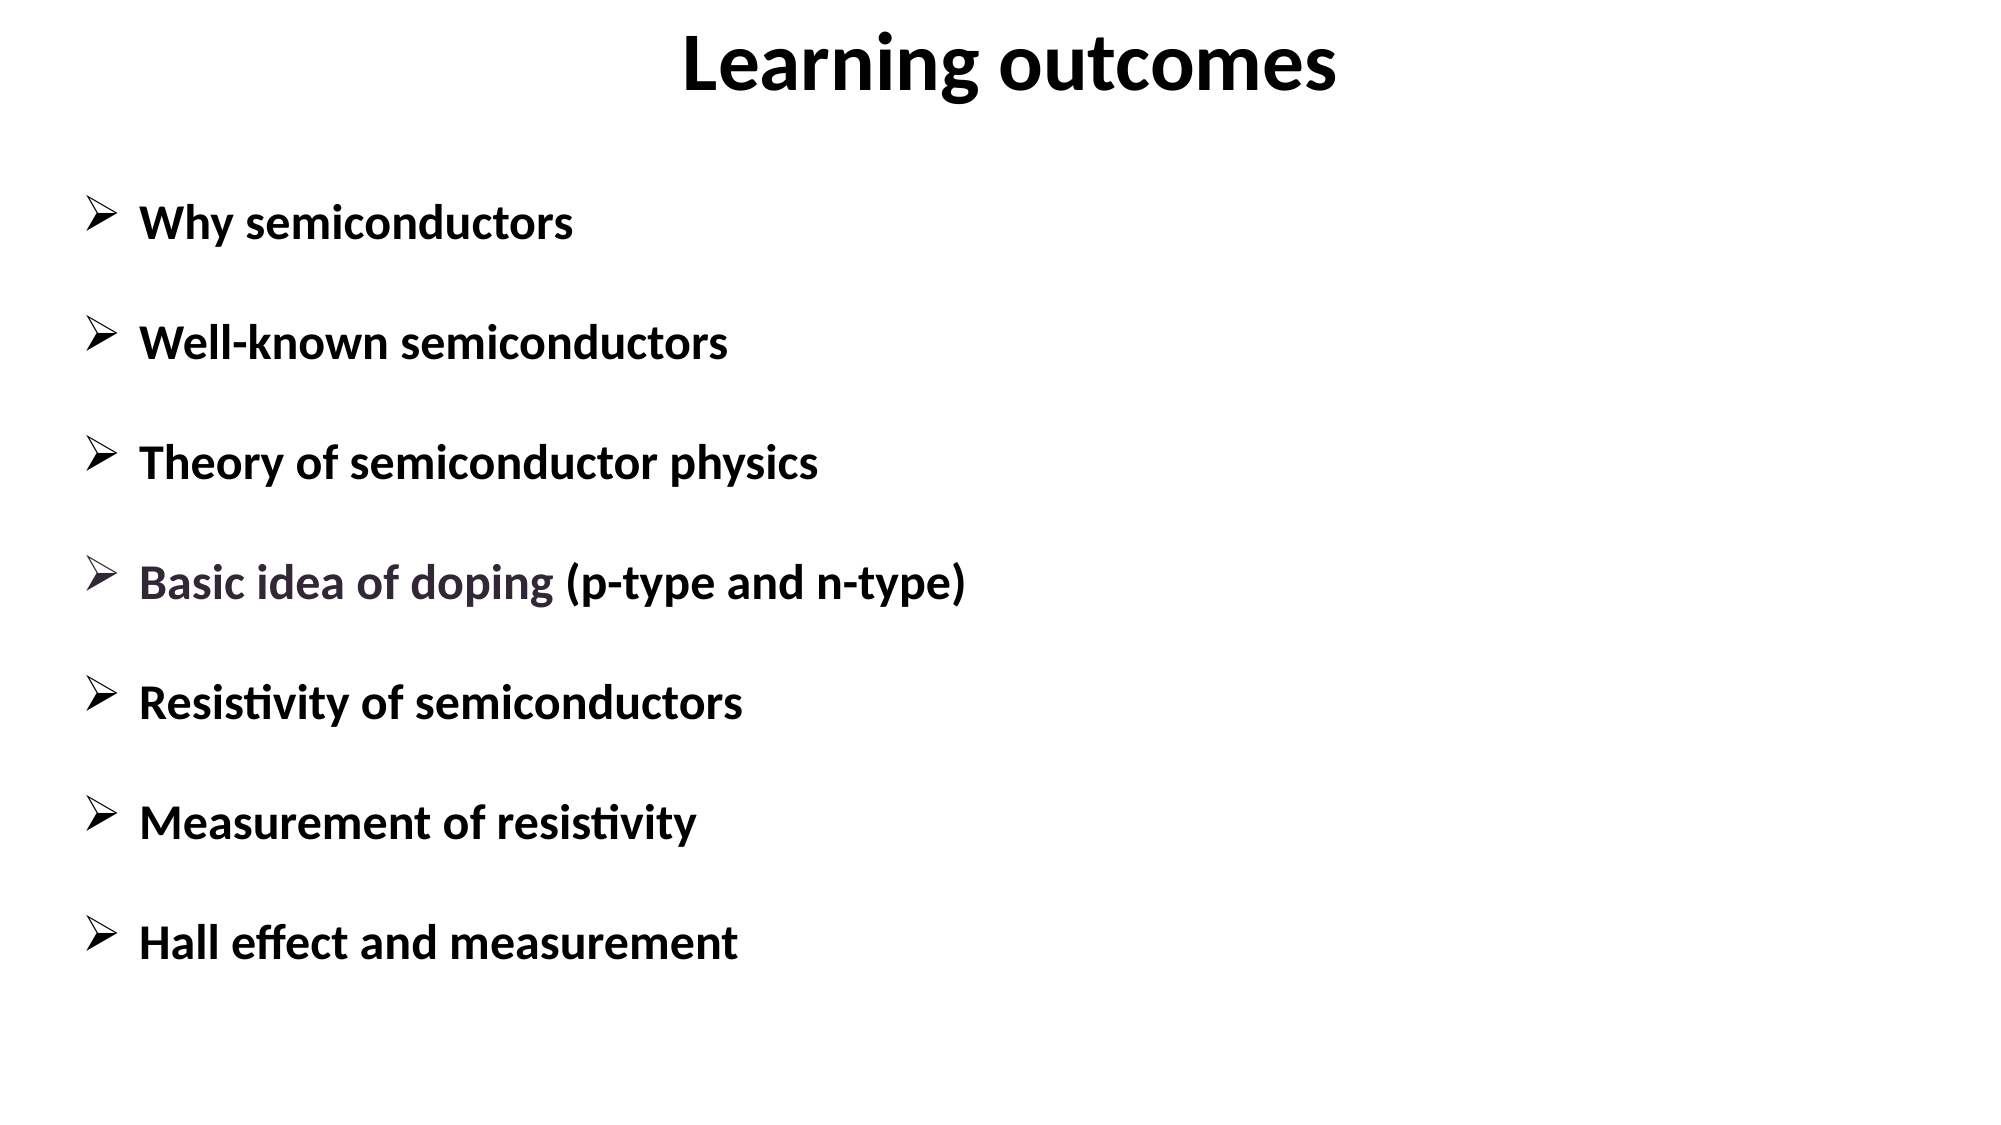

Learning outcomes
Why semiconductors

Well-known semiconductors

Theory of semiconductor physics

Basic idea of doping (p-type and n-type)

Resistivity of semiconductors

Measurement of resistivity

Hall effect and measurement